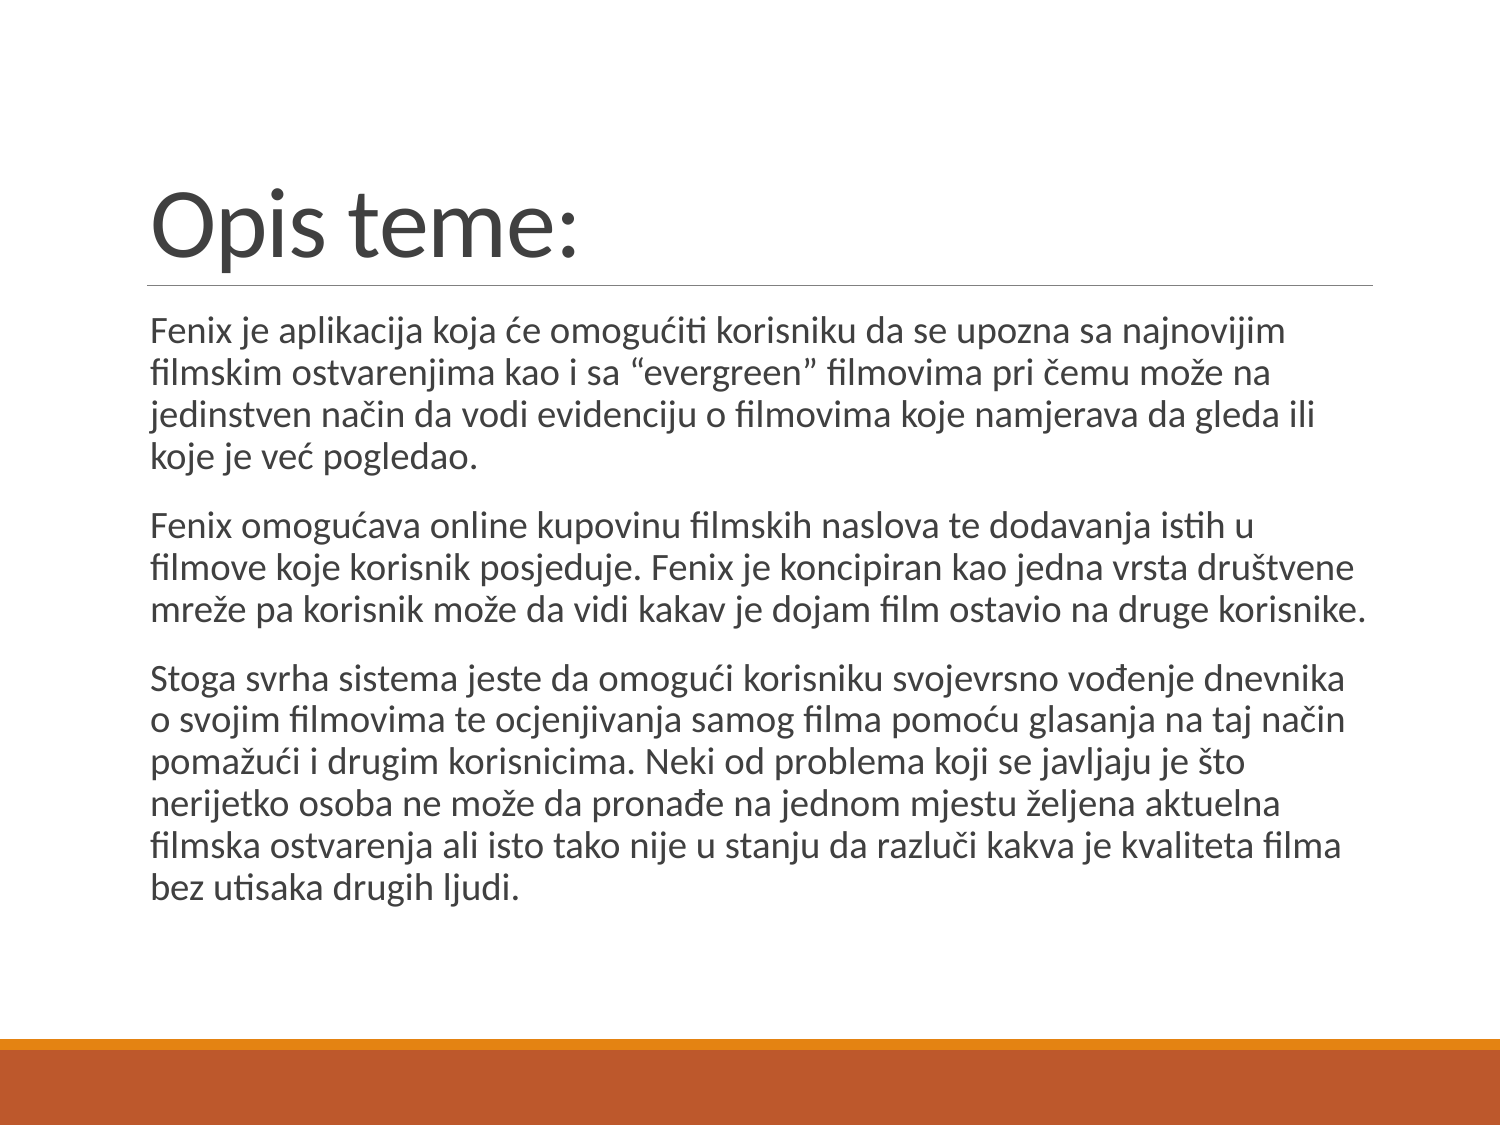

# Opis teme:
Fenix je aplikacija koja će omogućiti korisniku da se upozna sa najnovijim filmskim ostvarenjima kao i sa “evergreen” filmovima pri čemu može na jedinstven način da vodi evidenciju o filmovima koje namjerava da gleda ili koje je već pogledao.
Fenix omogućava online kupovinu filmskih naslova te dodavanja istih u filmove koje korisnik posjeduje. Fenix je koncipiran kao jedna vrsta društvene mreže pa korisnik može da vidi kakav je dojam film ostavio na druge korisnike.
Stoga svrha sistema jeste da omogući korisniku svojevrsno vođenje dnevnika o svojim filmovima te ocjenjivanja samog filma pomoću glasanja na taj način pomažući i drugim korisnicima. Neki od problema koji se javljaju je što nerijetko osoba ne može da pronađe na jednom mjestu željena aktuelna filmska ostvarenja ali isto tako nije u stanju da razluči kakva je kvaliteta filma bez utisaka drugih ljudi.